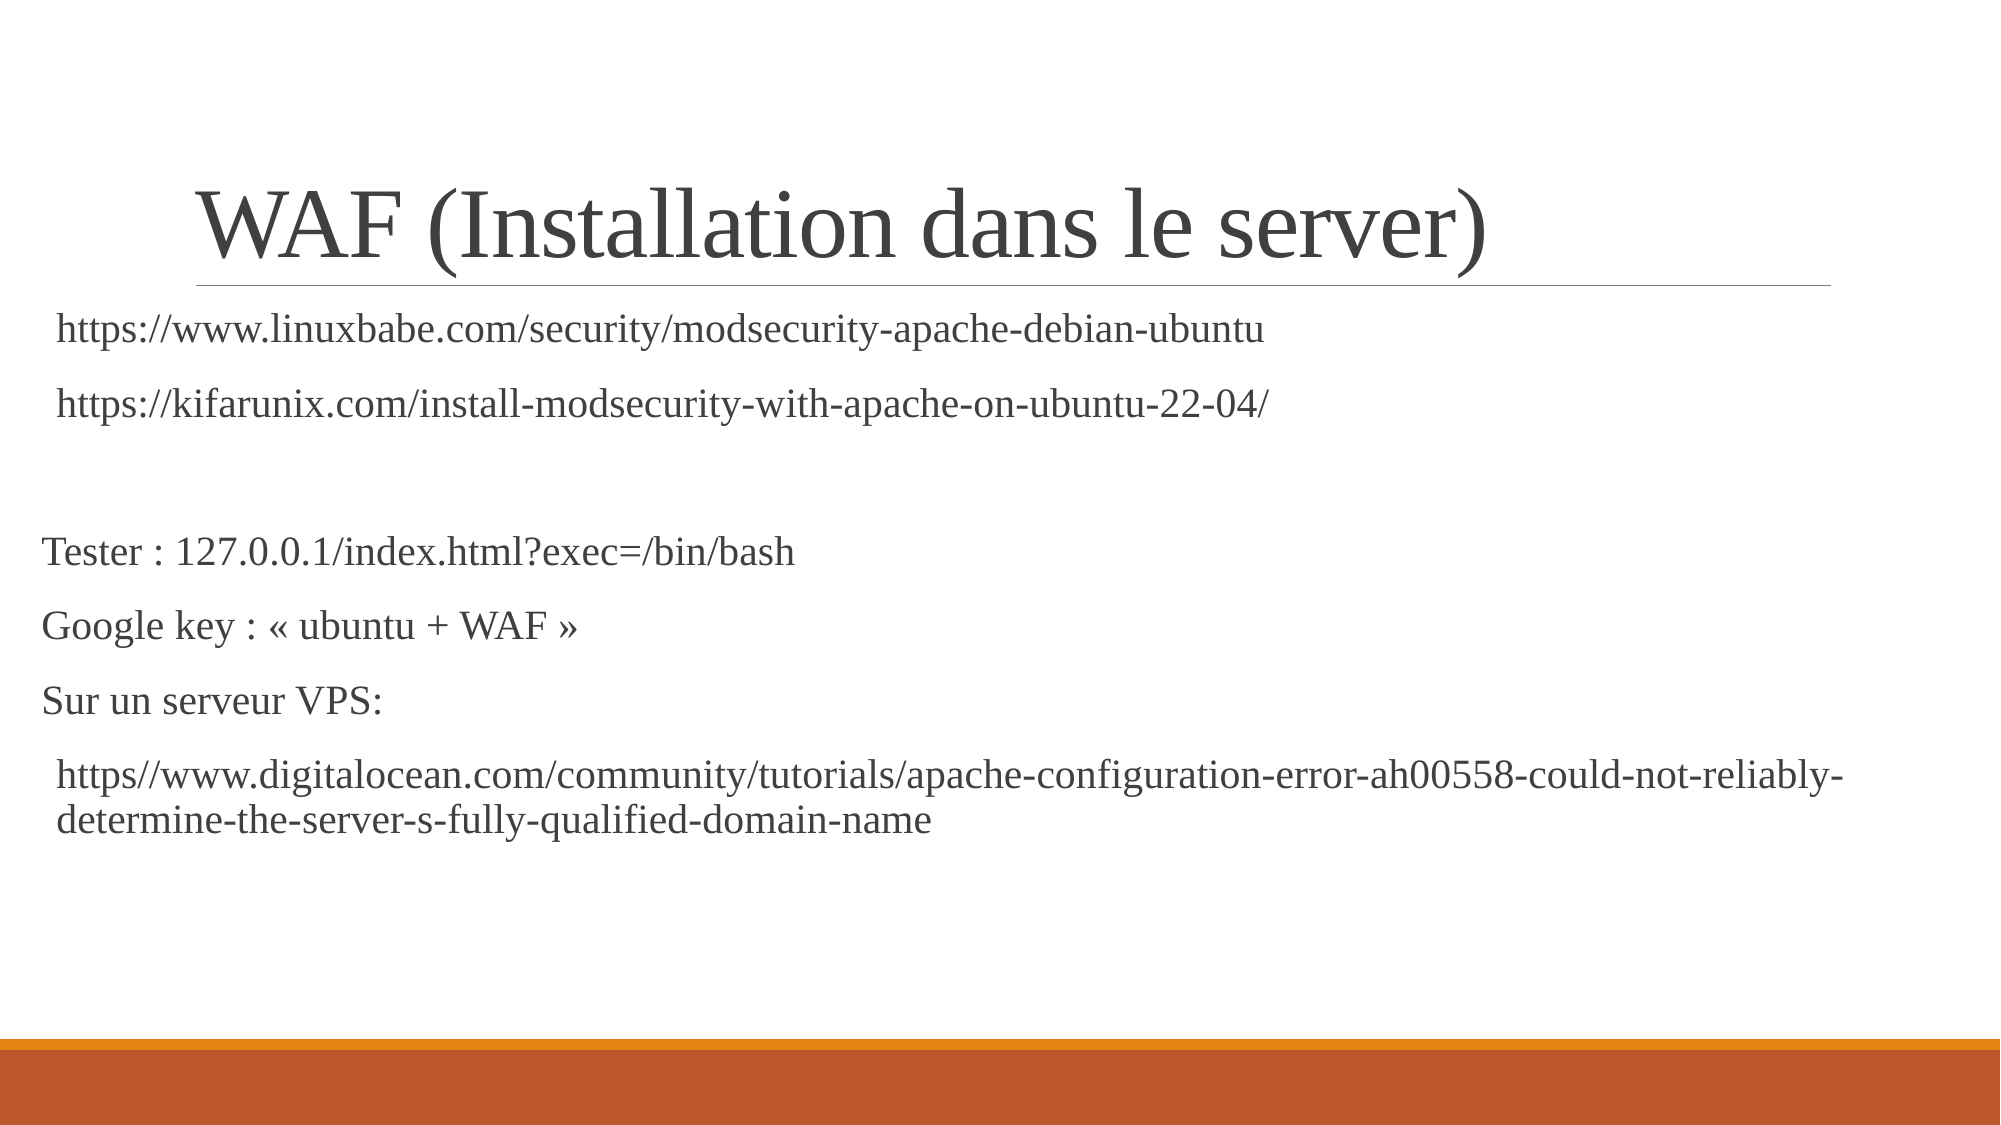

# WAF (Installation dans le server)
https://www.linuxbabe.com/security/modsecurity-apache-debian-ubuntu
https://kifarunix.com/install-modsecurity-with-apache-on-ubuntu-22-04/

Tester : 127.0.0.1/index.html?exec=/bin/bash
Google key : « ubuntu + WAF »
Sur un serveur VPS:
https//www.digitalocean.com/community/tutorials/apache-configuration-error-ah00558-could-not-reliably-determine-the-server-s-fully-qualified-domain-name